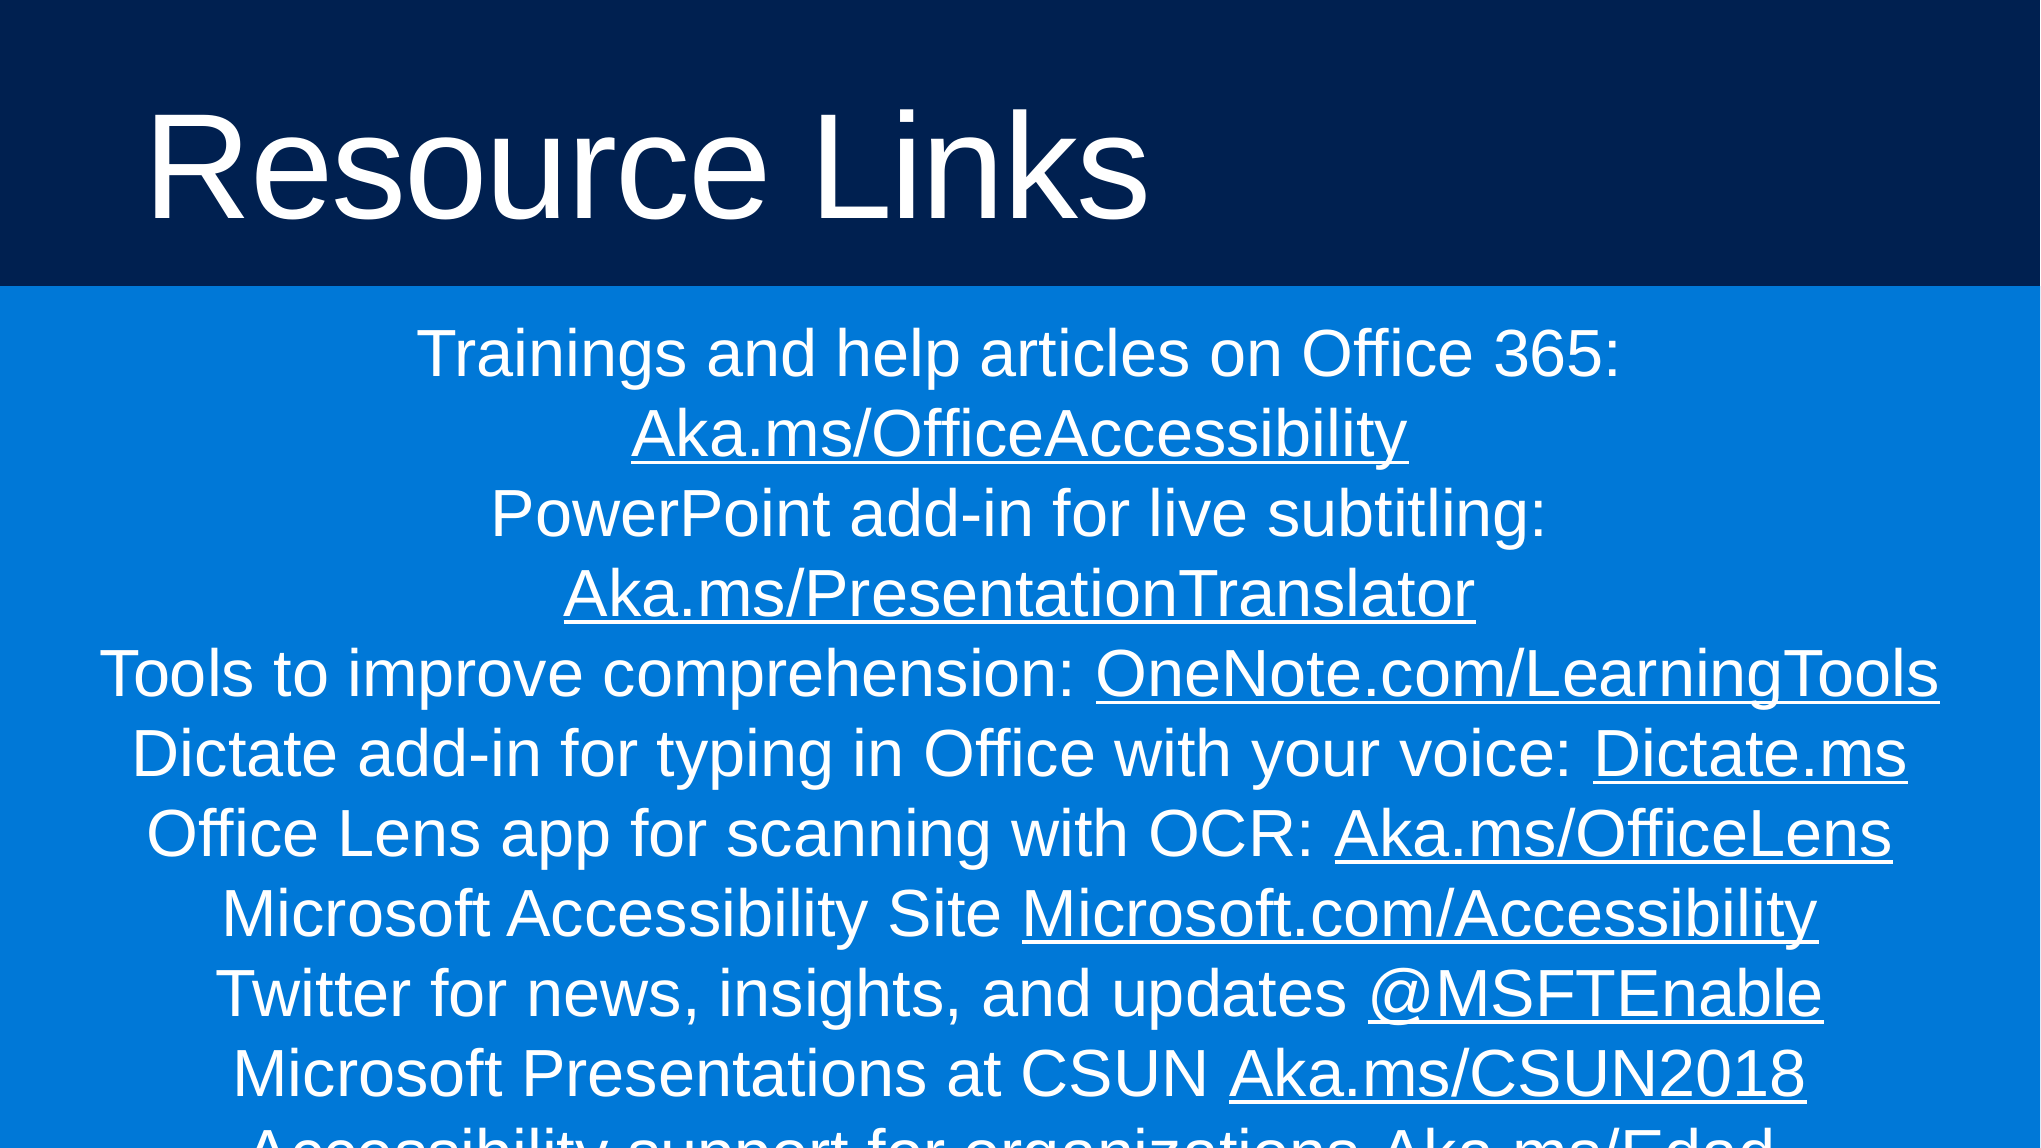

# Resource Links
Trainings and help articles on Office 365: Aka.ms/OfficeAccessibility
PowerPoint add-in for live subtitling: Aka.ms/PresentationTranslator
Tools to improve comprehension: OneNote.com/LearningTools
Dictate add-in for typing in Office with your voice: Dictate.ms
Office Lens app for scanning with OCR: Aka.ms/OfficeLens
Microsoft Accessibility Site Microsoft.com/Accessibility
Twitter for news, insights, and updates @MSFTEnable
Microsoft Presentations at CSUN Aka.ms/CSUN2018
Accessibility support for organizations Aka.ms/Edad